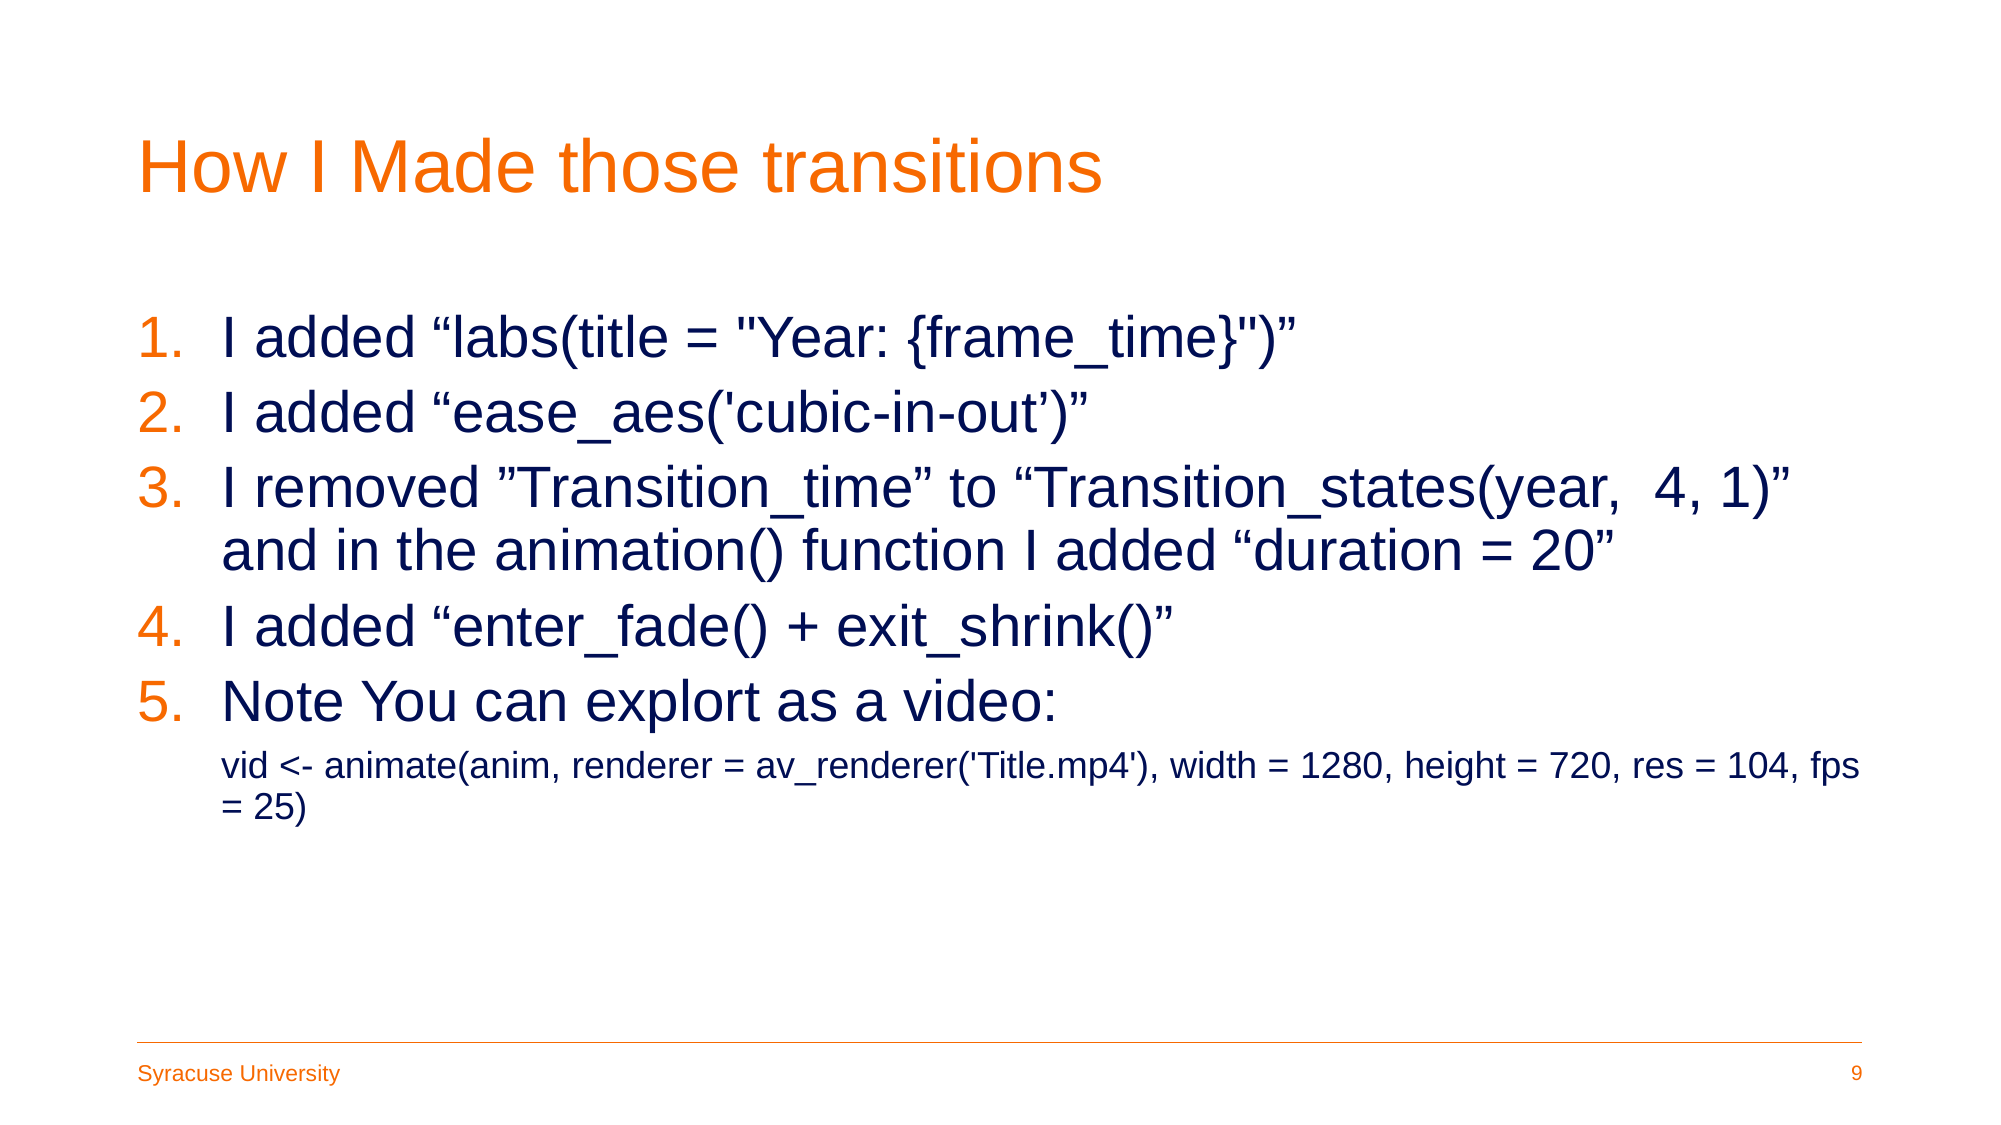

# How I Made those transitions
I added “labs(title = "Year: {frame_time}")”
I added “ease_aes('cubic-in-out’)”
I removed ”Transition_time” to “Transition_states(year,  4, 1)” and in the animation() function I added “duration = 20”
I added “enter_fade() + exit_shrink()”
Note You can explort as a video:
vid <- animate(anim, renderer = av_renderer('Title.mp4'), width = 1280, height = 720, res = 104, fps = 25)